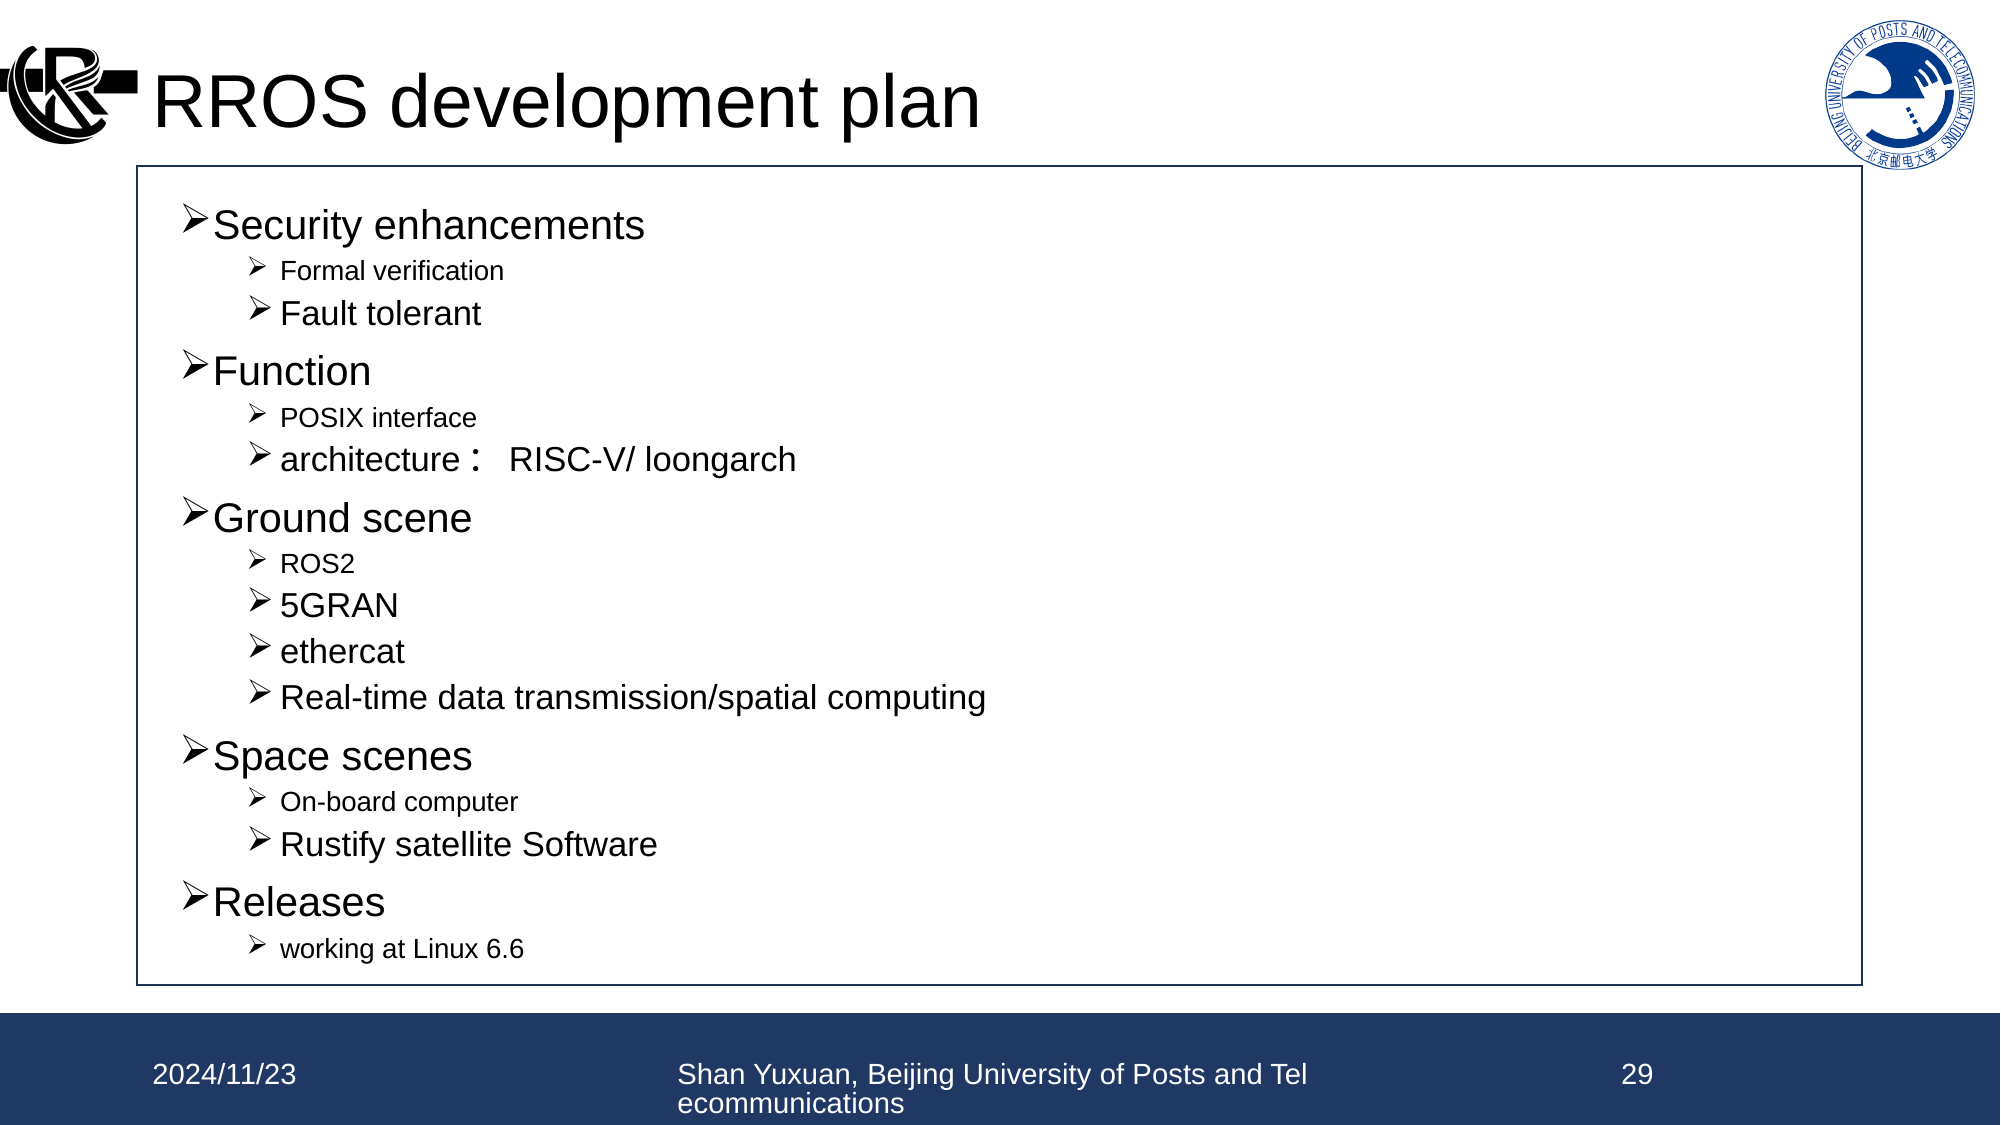

# RROS development plan

Security enhancements
Formal verification
Fault tolerant
Function
POSIX interface
architecture：RISC-V/ loongarch
Ground scene
ROS2
5GRAN
ethercat
Real-time data transmission/spatial computing
Space scenes
On-board computer
Rustify satellite Software
Releases
working at Linux 6.6

2024/11/23
Shan Yuxuan, Beijing University of Posts and Telecommunications
29